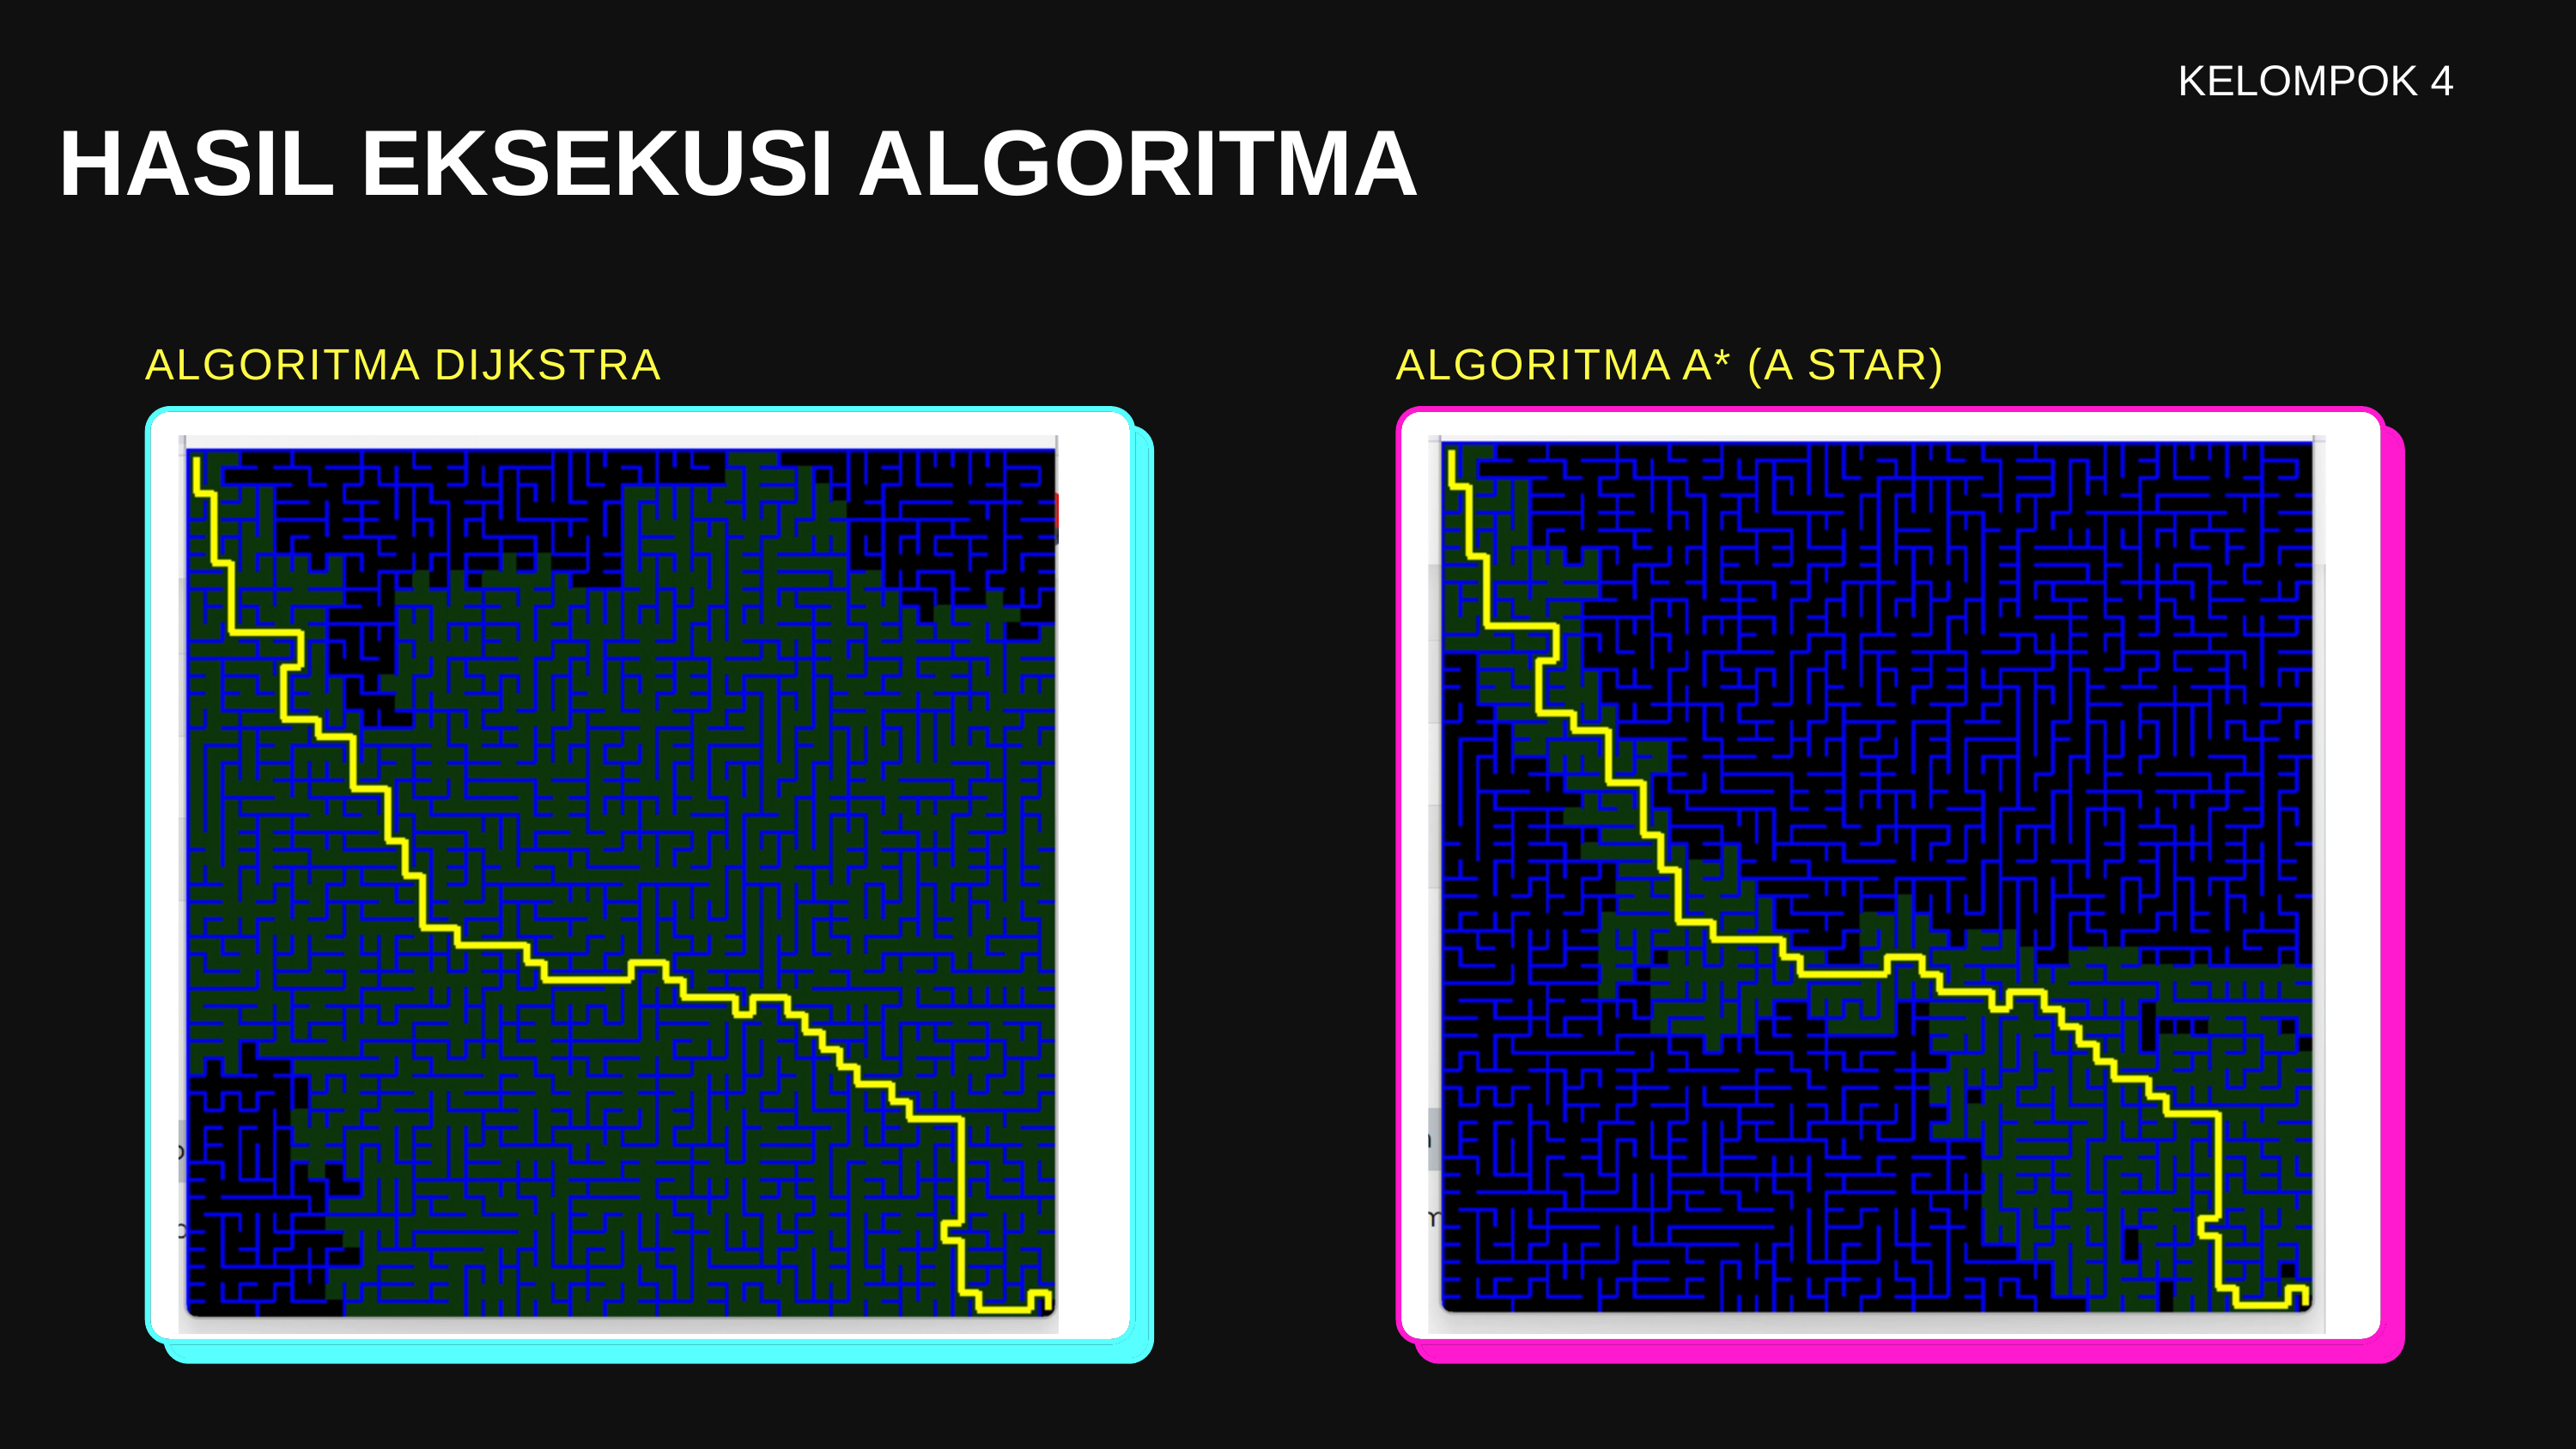

KELOMPOK 4
HASIL EKSEKUSI ALGORITMA
ALGORITMA DIJKSTRA
ALGORITMA A* (A STAR)